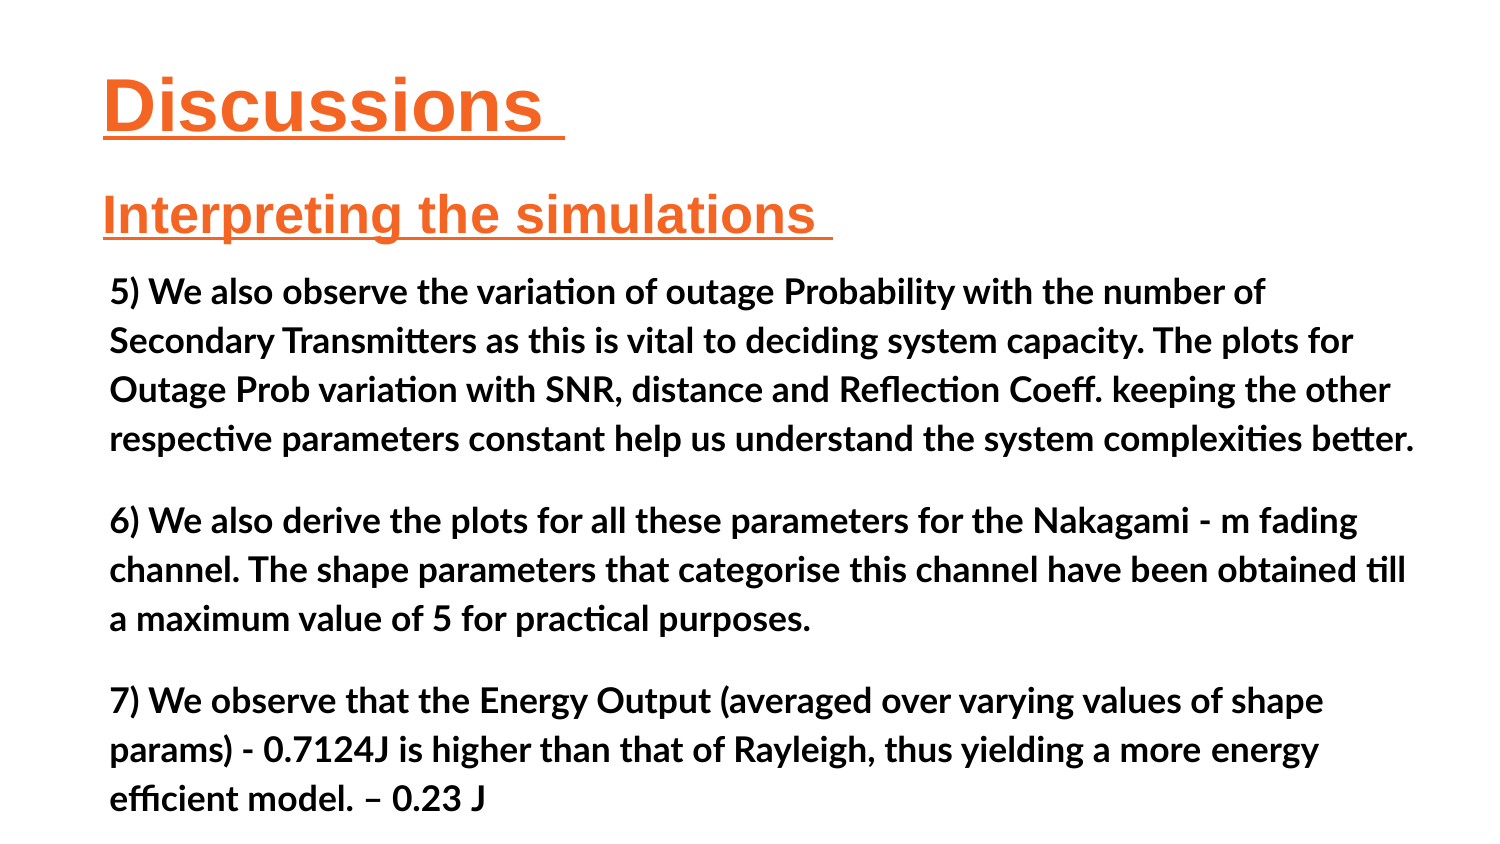

Discussions
Interpreting the simulations
5) We also observe the variation of outage Probability with the number of Secondary Transmitters as this is vital to deciding system capacity. The plots for Outage Prob variation with SNR, distance and Reflection Coeff. keeping the other respective parameters constant help us understand the system complexities better.
6) We also derive the plots for all these parameters for the Nakagami - m fading channel. The shape parameters that categorise this channel have been obtained till a maximum value of 5 for practical purposes.
7) We observe that the Energy Output (averaged over varying values of shape params) - 0.7124J is higher than that of Rayleigh, thus yielding a more energy efficient model. – 0.23 J